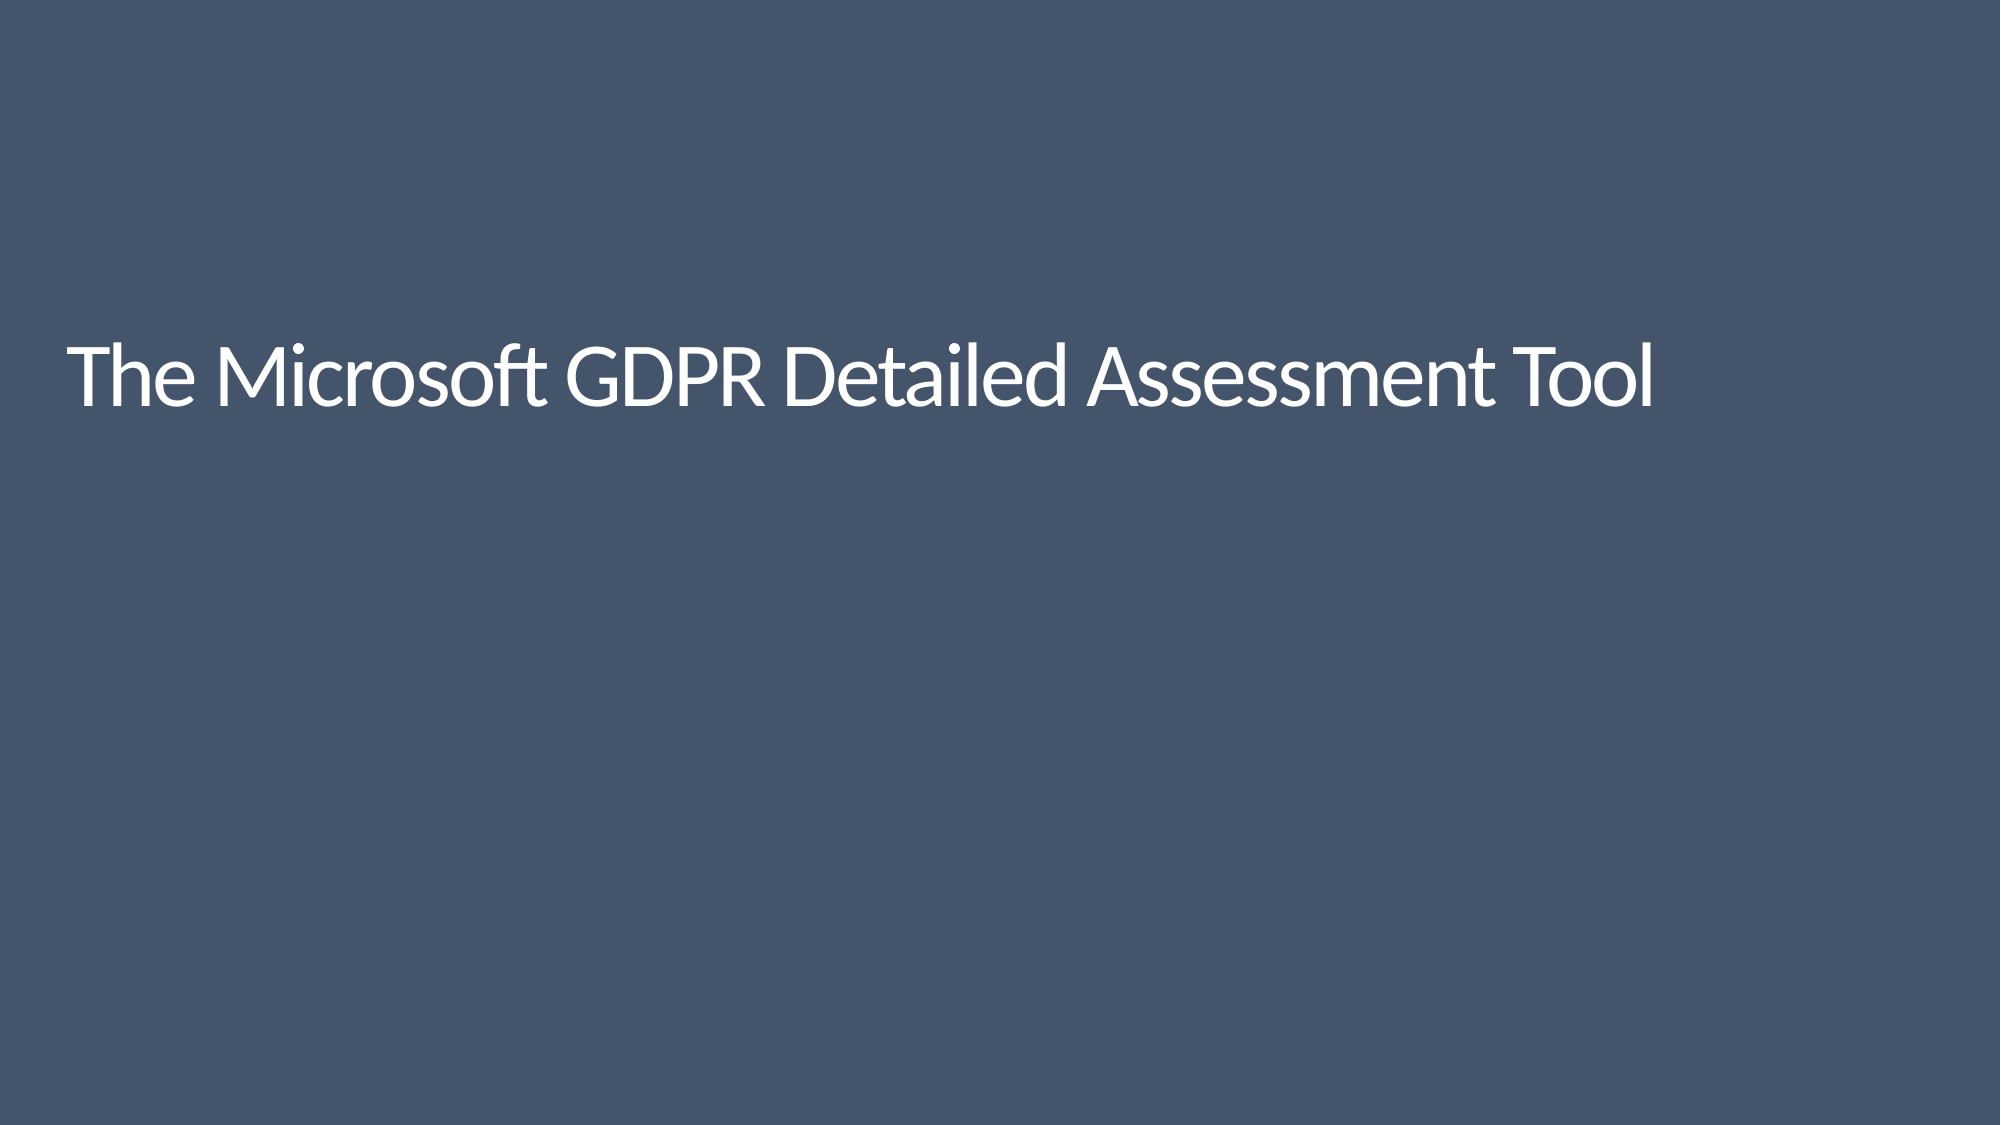

# The Microsoft GDPR Detailed Assessment Tool